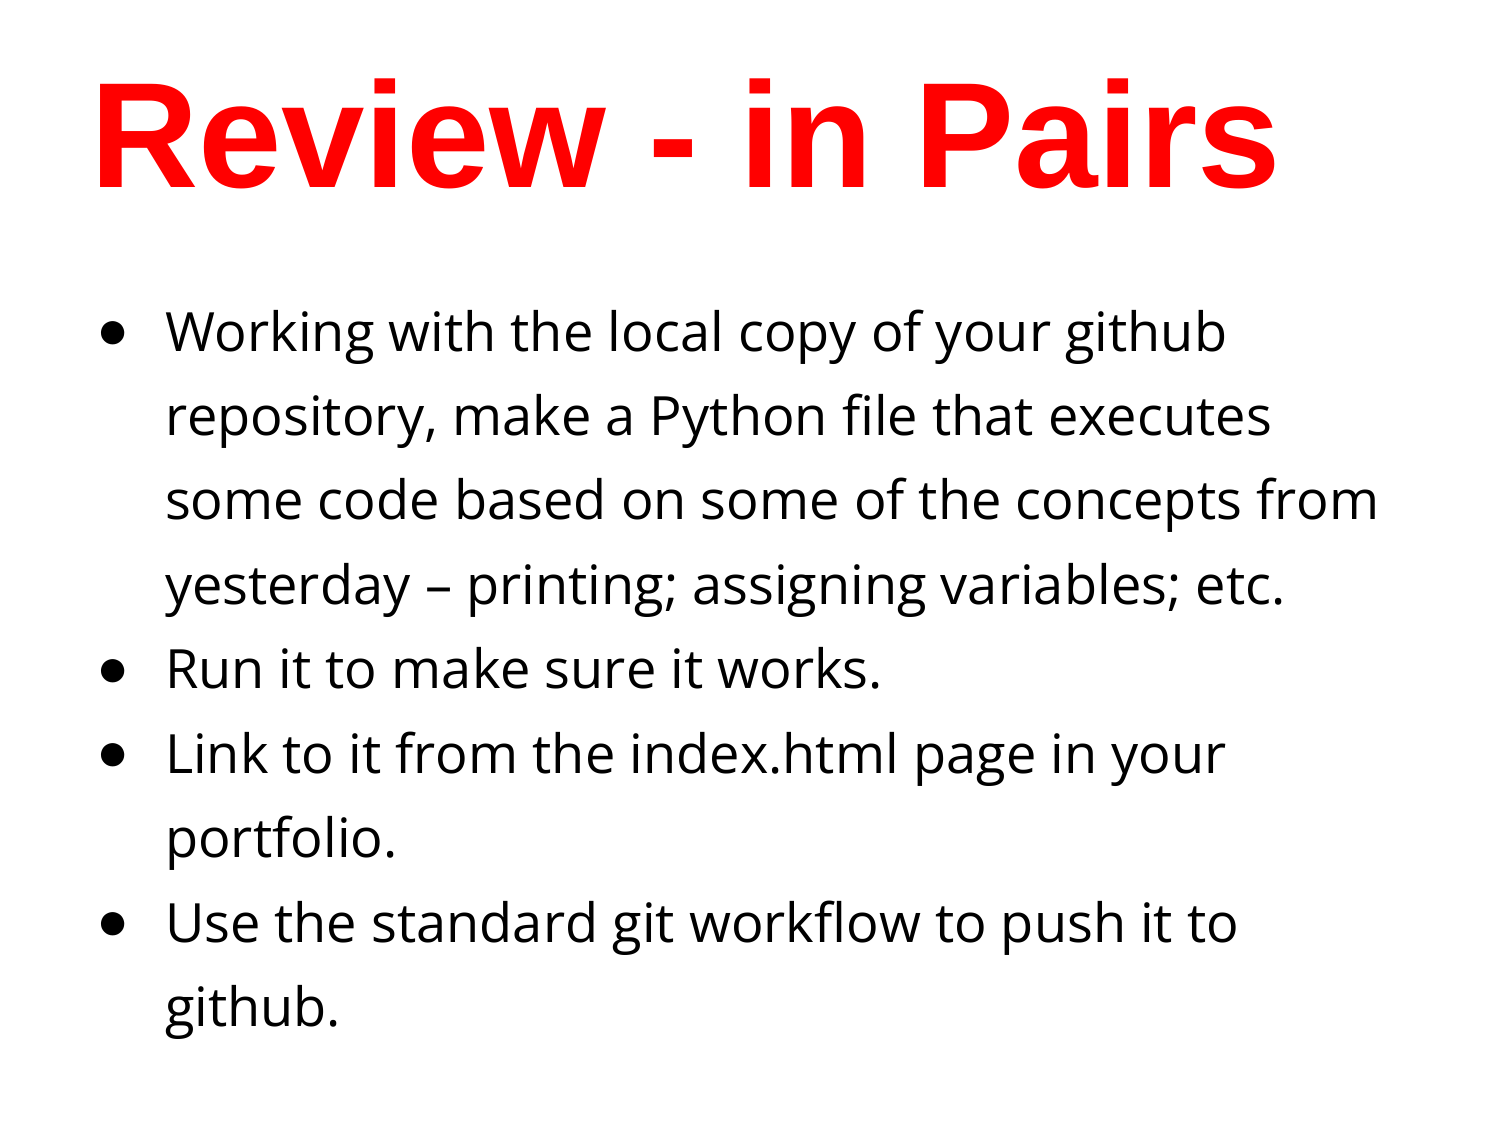

# Review - in Pairs
Working with the local copy of your github repository, make a Python file that executes some code based on some of the concepts from yesterday – printing; assigning variables; etc.
Run it to make sure it works.
Link to it from the index.html page in your portfolio.
Use the standard git workflow to push it to github.